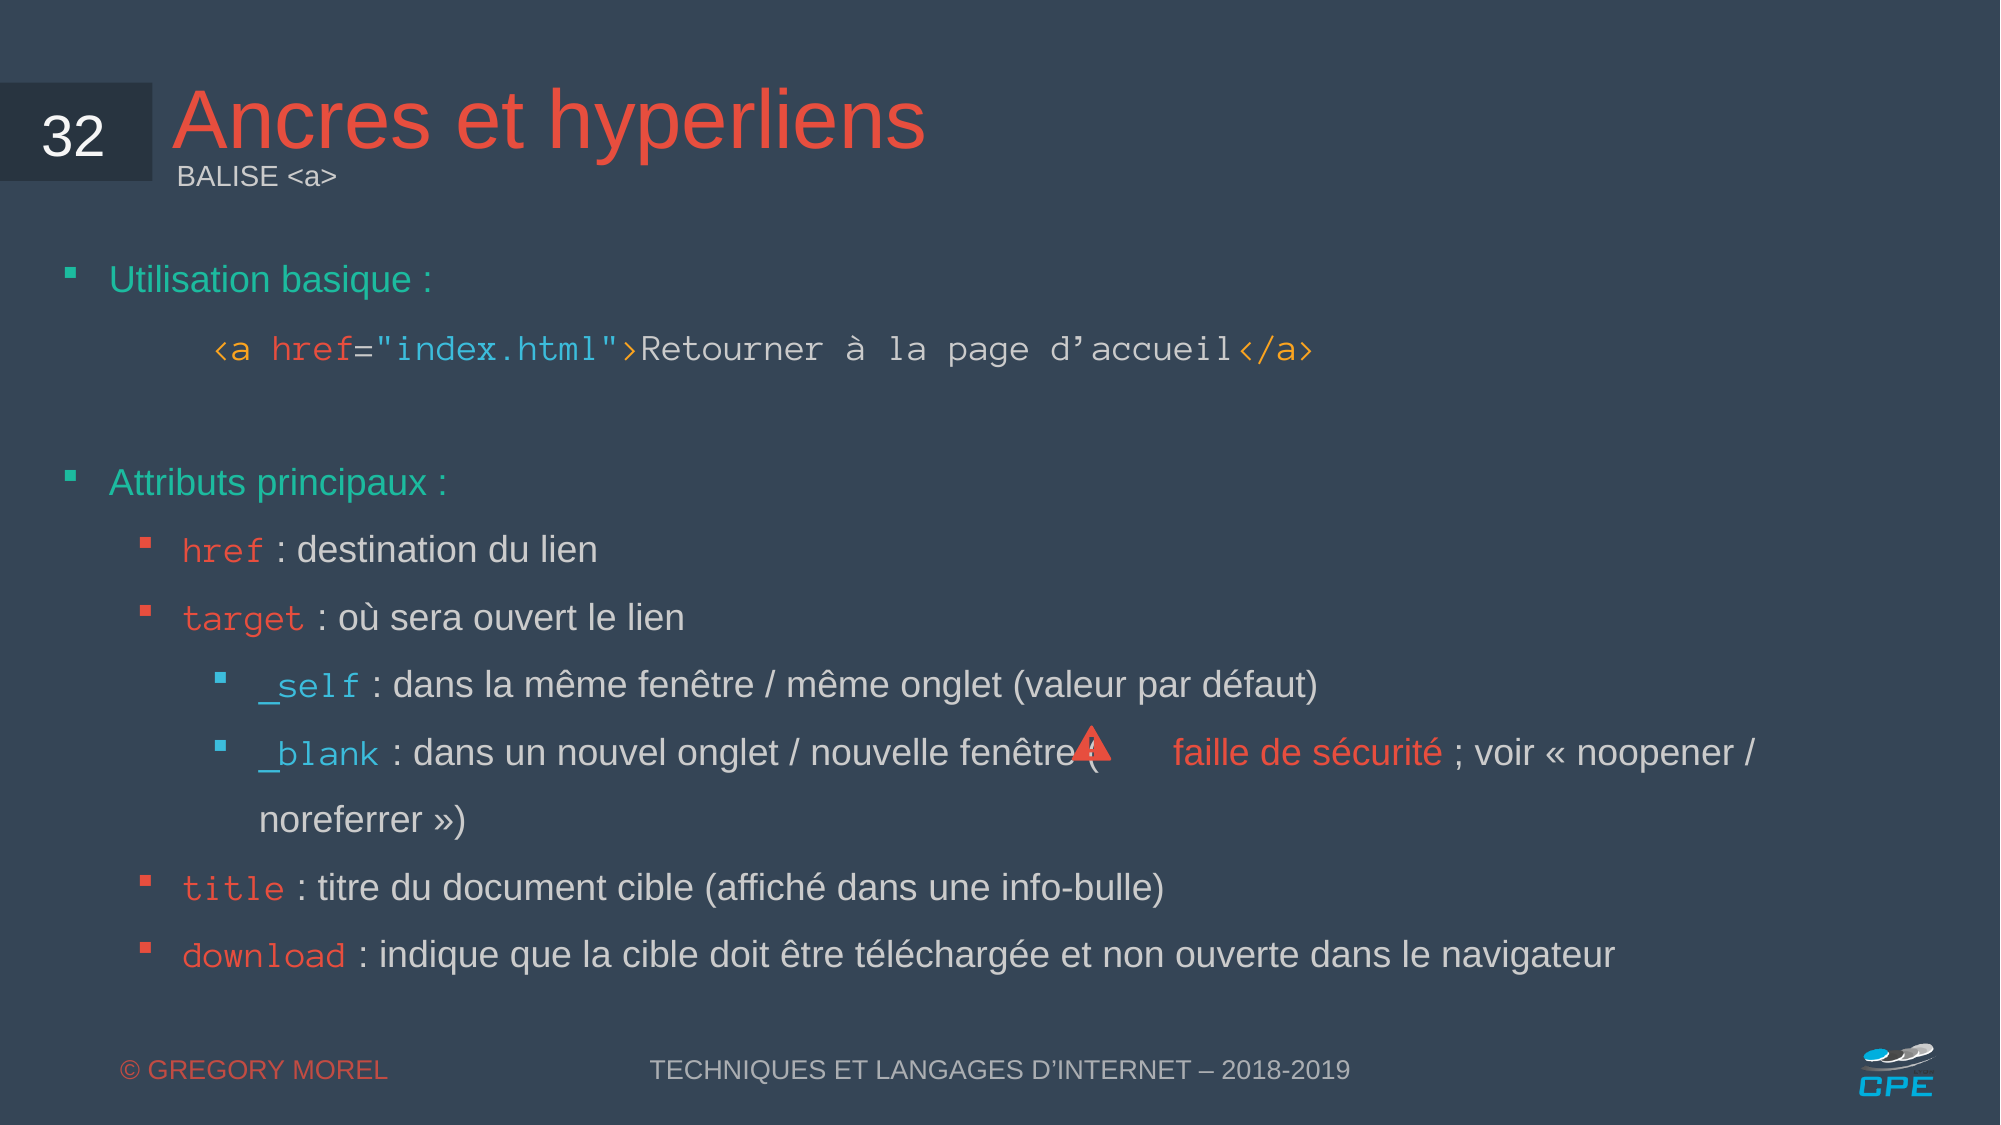

# Ancres et hyperliens
32
BALISE <a>

Utilisation basique :
	<a href="index.html">Retourner à la page d’accueil</a>

Attributs principaux :
href : destination du lien
target : où sera ouvert le lien
_self : dans la même fenêtre / même onglet (valeur par défaut)
_blank : dans un nouvel onglet / nouvelle fenêtre (       faille de sécurité ; voir « noopener / noreferrer »)
title : titre du document cible (affiché dans une info-bulle)
download : indique que la cible doit être téléchargée et non ouverte dans le navigateur